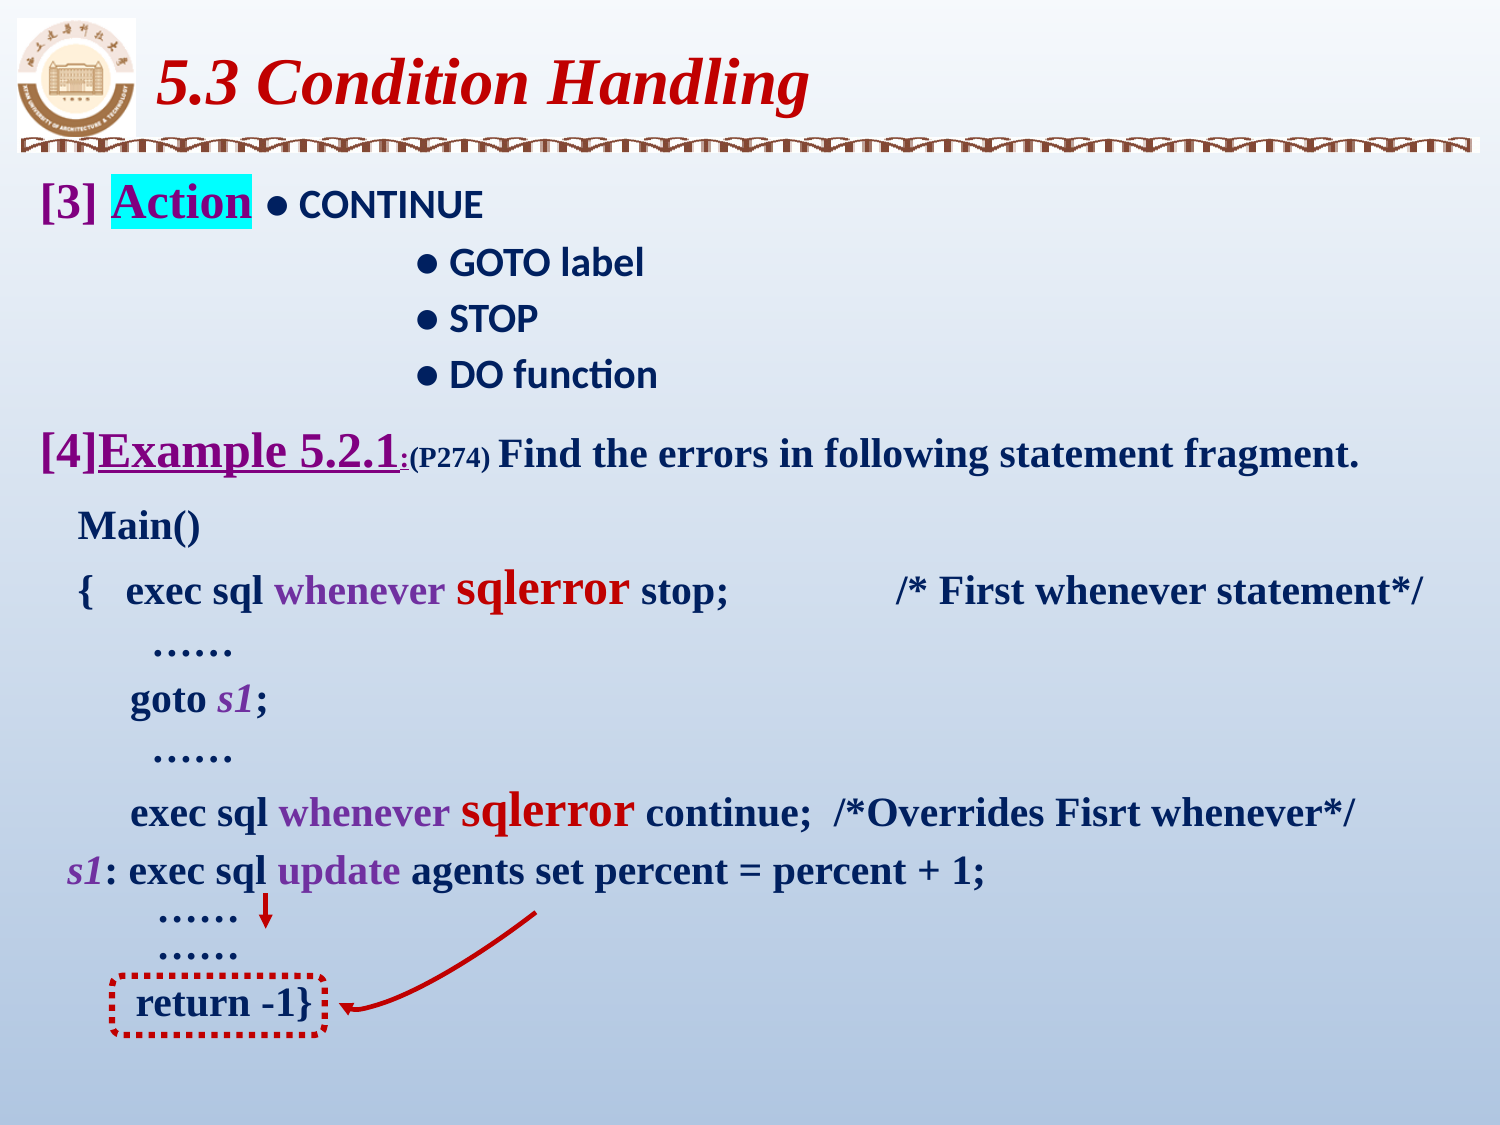

5.3 Condition Handling

  [3] Action	● CONTINUE
			● GOTO label
			● STOP
			● DO function
  [4]Example 5.2.1:(P274) Find the errors in following statement fragment.
      Main()
      {   exec sql whenever sqlerror stop;	   /* First whenever statement*/
             ……
           goto s1;
             ……
           exec sql whenever sqlerror continue;  /*Overrides Fisrt whenever*/
     s1: exec sql update agents set percent = percent + 1;
	    ……
	    ……
	  return -1}